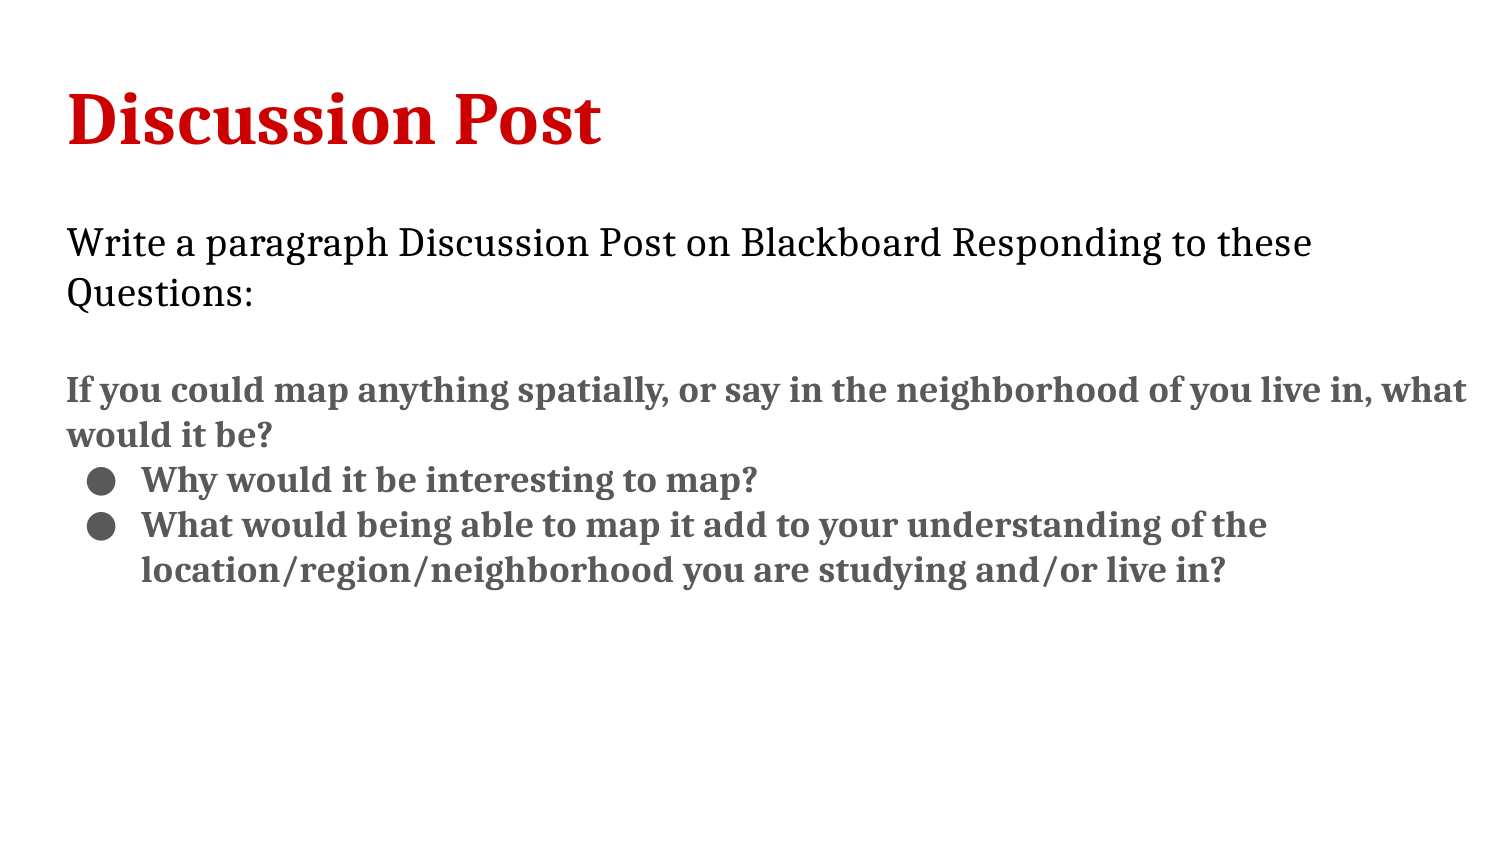

Discussion Post
# Write a paragraph Discussion Post on Blackboard Responding to these Questions:

If you could map anything spatially, or say in the neighborhood of you live in, what would it be?
Why would it be interesting to map?
What would being able to map it add to your understanding of the location/region/neighborhood you are studying and/or live in?